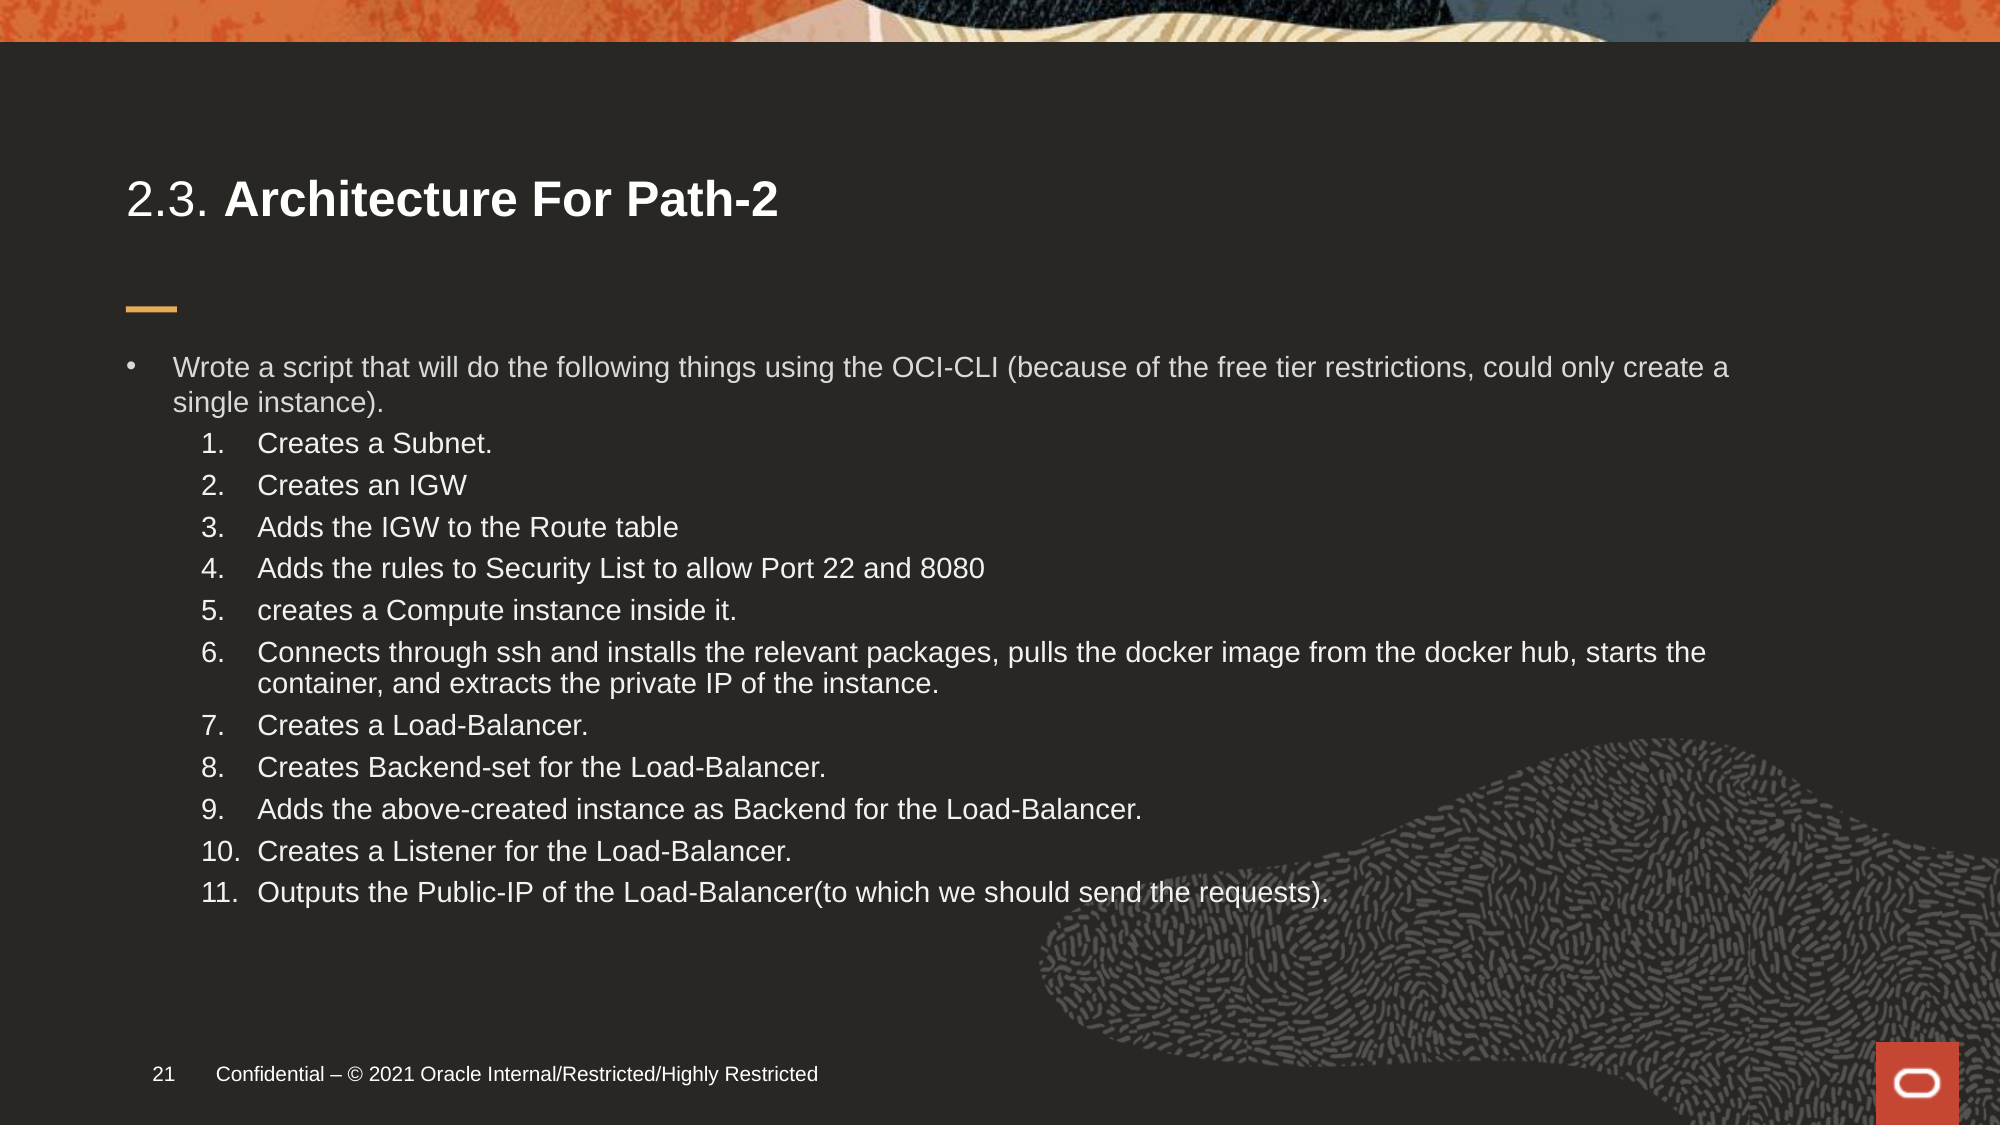

# 2.3. Architecture For Path-2

Wrote a script that will do the following things using the OCI-CLI (because of the free tier restrictions, could only create a single instance).
Creates a Subnet.
Creates an IGW
Adds the IGW to the Route table
Adds the rules to Security List to allow Port 22 and 8080
creates a Compute instance inside it.
Connects through ssh and installs the relevant packages, pulls the docker image from the docker hub, starts the container, and extracts the private IP of the instance.
Creates a Load-Balancer.
Creates Backend-set for the Load-Balancer.
Adds the above-created instance as Backend for the Load-Balancer.
Creates a Listener for the Load-Balancer.
Outputs the Public-IP of the Load-Balancer(to which we should send the requests).

21
Confidential – © 2021 Oracle Internal/Restricted/Highly Restricted